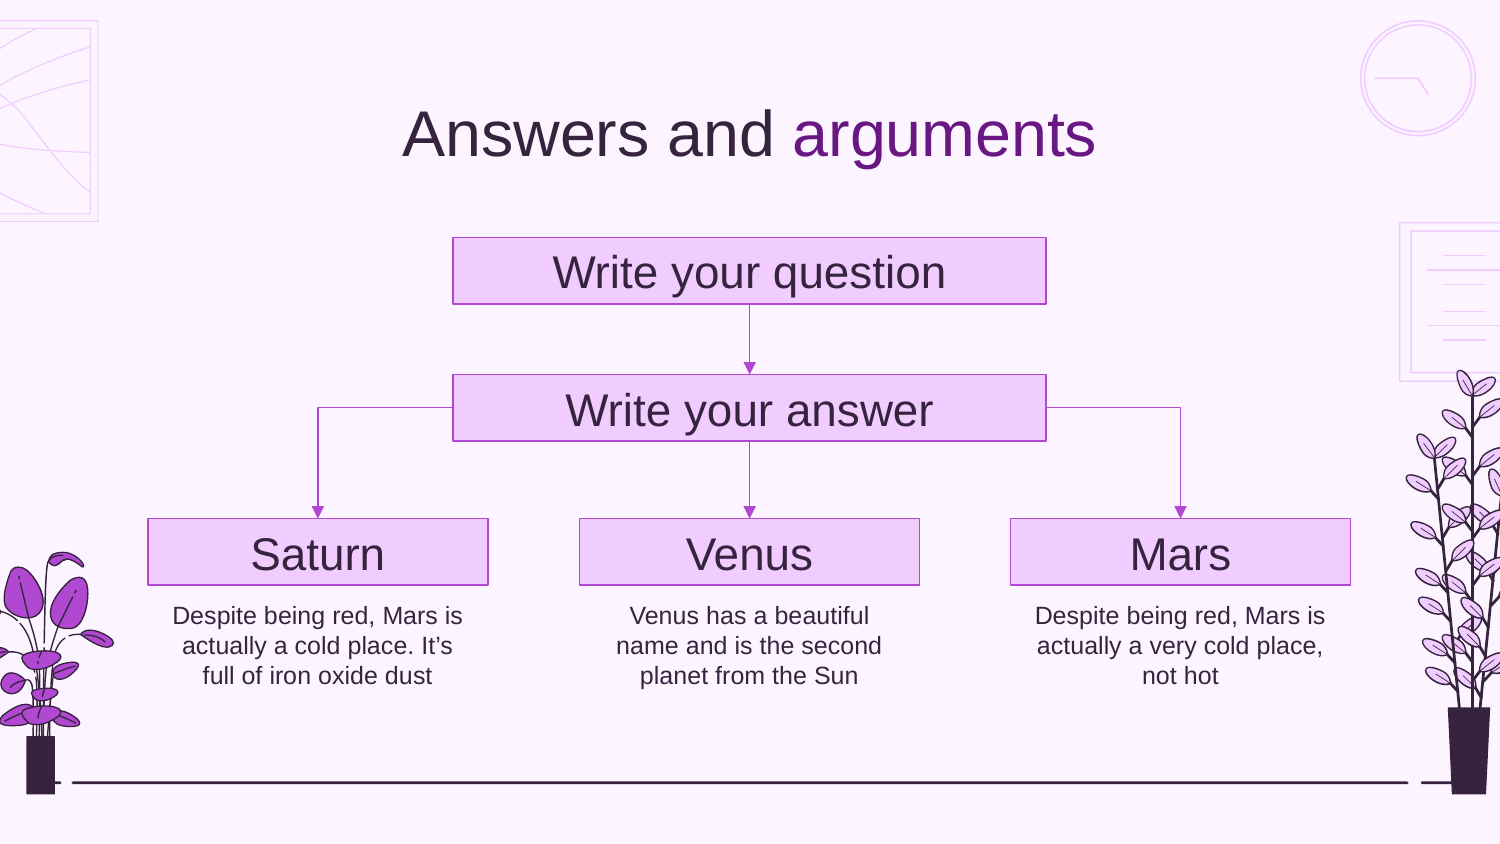

# Answers and arguments
Write your question
Write your answer
Saturn
Venus
Mars
Venus has a beautiful name and is the second planet from the Sun
Despite being red, Mars is actually a cold place. It’s full of iron oxide dust
Despite being red, Mars is actually a very cold place, not hot